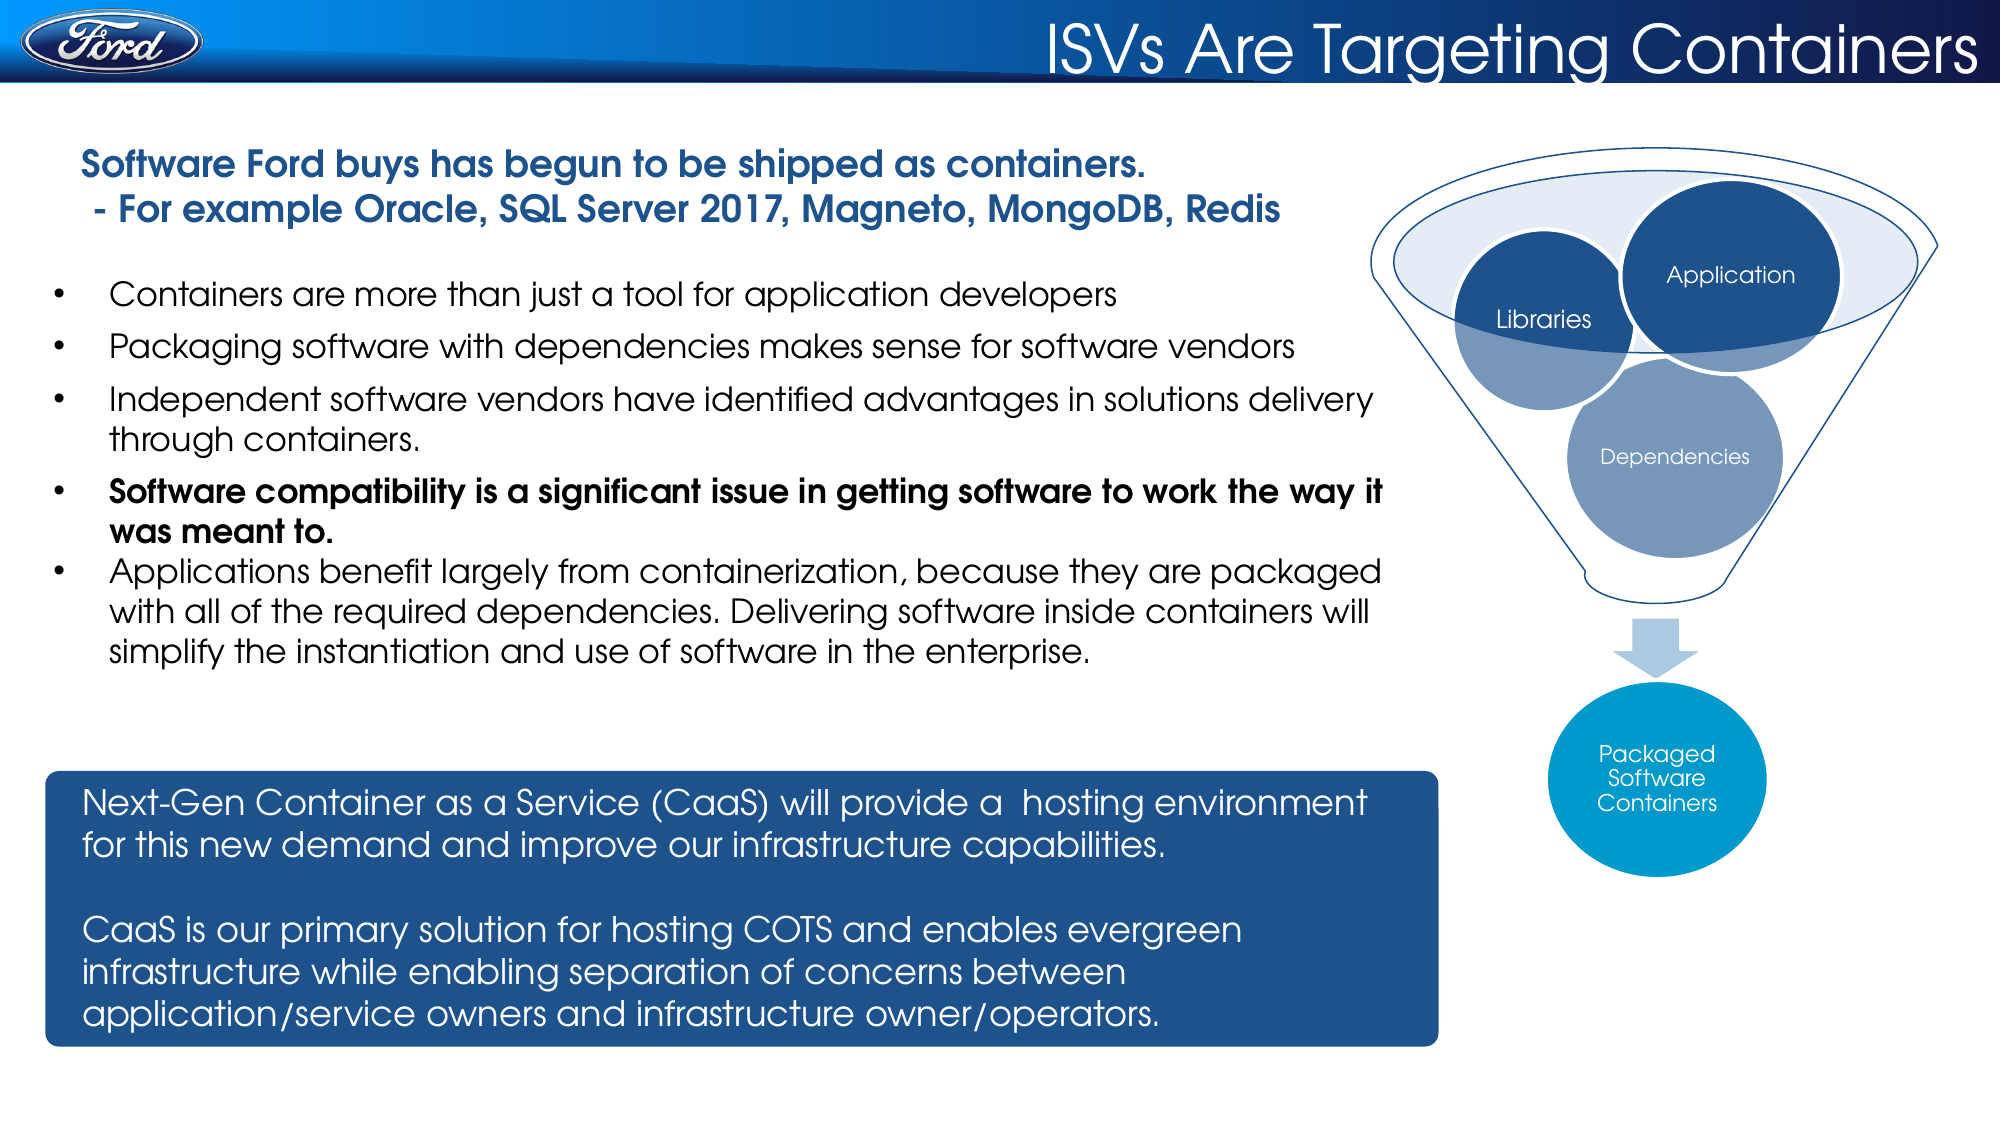

# ISVs Are Targeting Containers
Software Ford buys has begun to be shipped as containers.
 - For example Oracle, SQL Server 2017, Magneto, MongoDB, Redis

Dependencies
Libraries
Application
Containers are more than just a tool for application developers
Packaging software with dependencies makes sense for software vendors
Independent software vendors have identified advantages in solutions delivery through containers.
Software compatibility is a significant issue in getting software to work the way it was meant to.
Applications benefit largely from containerization, because they are packaged with all of the required dependencies. Delivering software inside containers will simplify the instantiation and use of software in the enterprise.
capabilities.

Packaged Software Containers

Next-Gen Container as a Service (CaaS) will provide a  hosting environment for this new demand and improve our infrastructure capabilities.

CaaS is our primary solution for hosting COTS and enables evergreen infrastructure while enabling separation of concerns between application/service owners and infrastructure owner/operators.